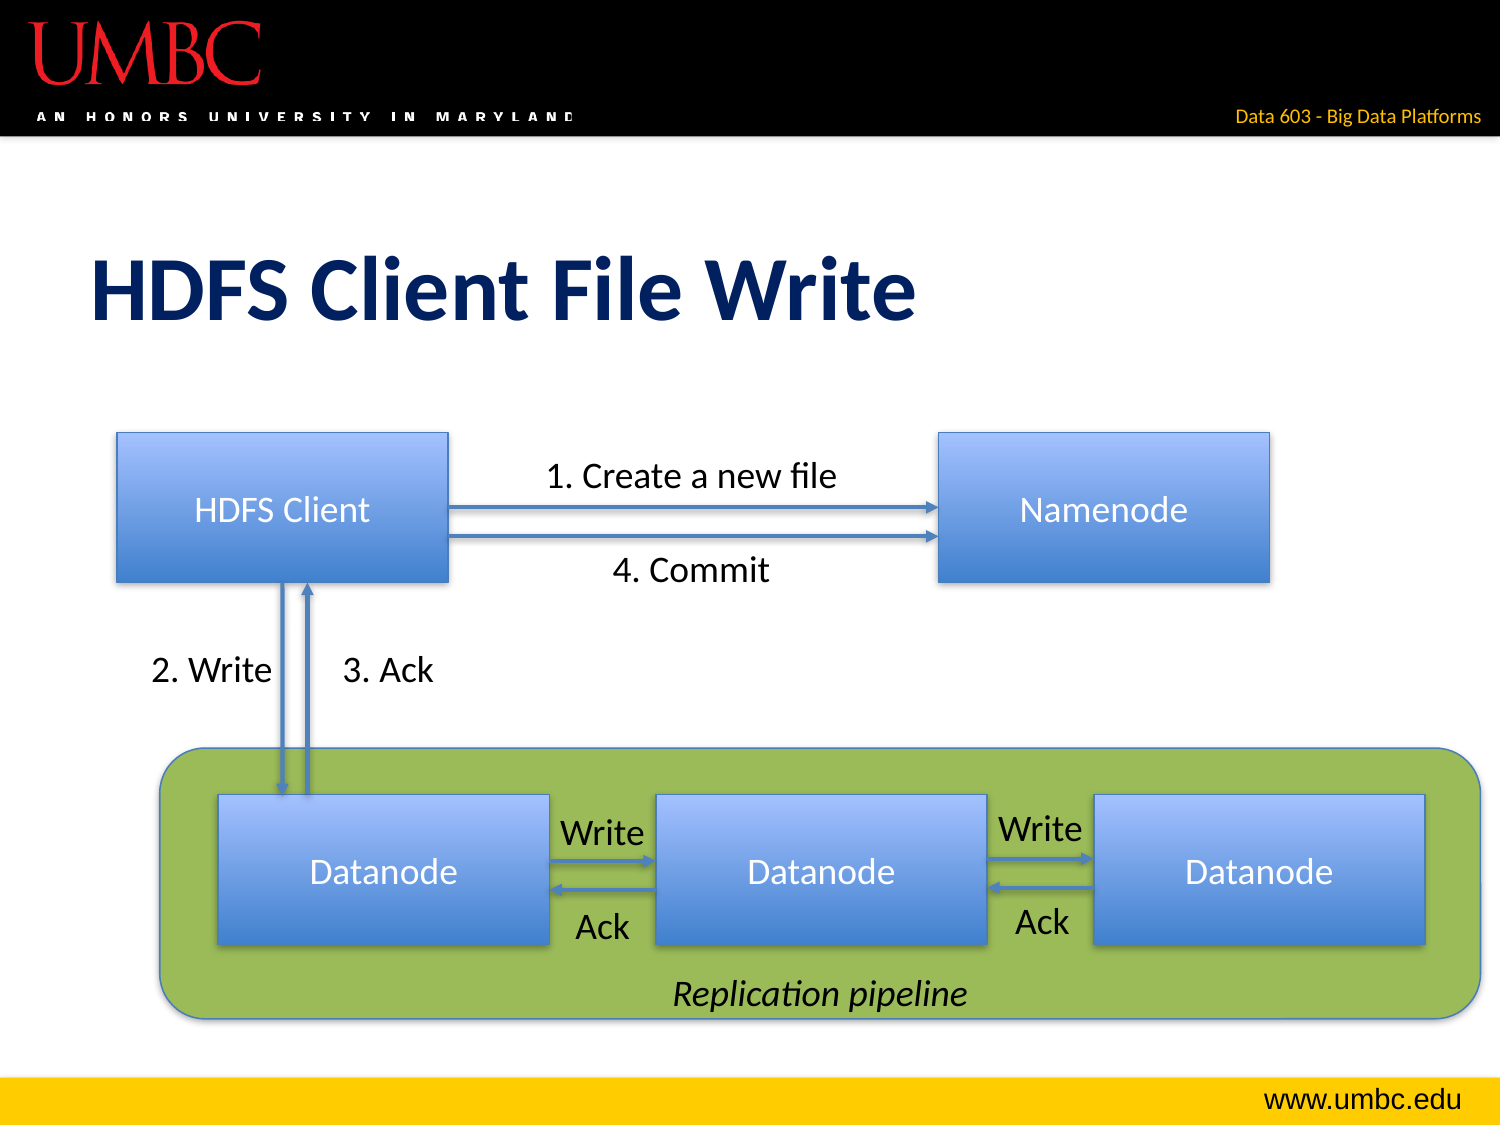

# HDFS Client File Write
HDFS Client
Namenode
1. Create a new file
4. Commit
2. Write
3. Ack

Datanode
Datanode
Datanode
Write
Write
Ack
Ack
Replication pipeline